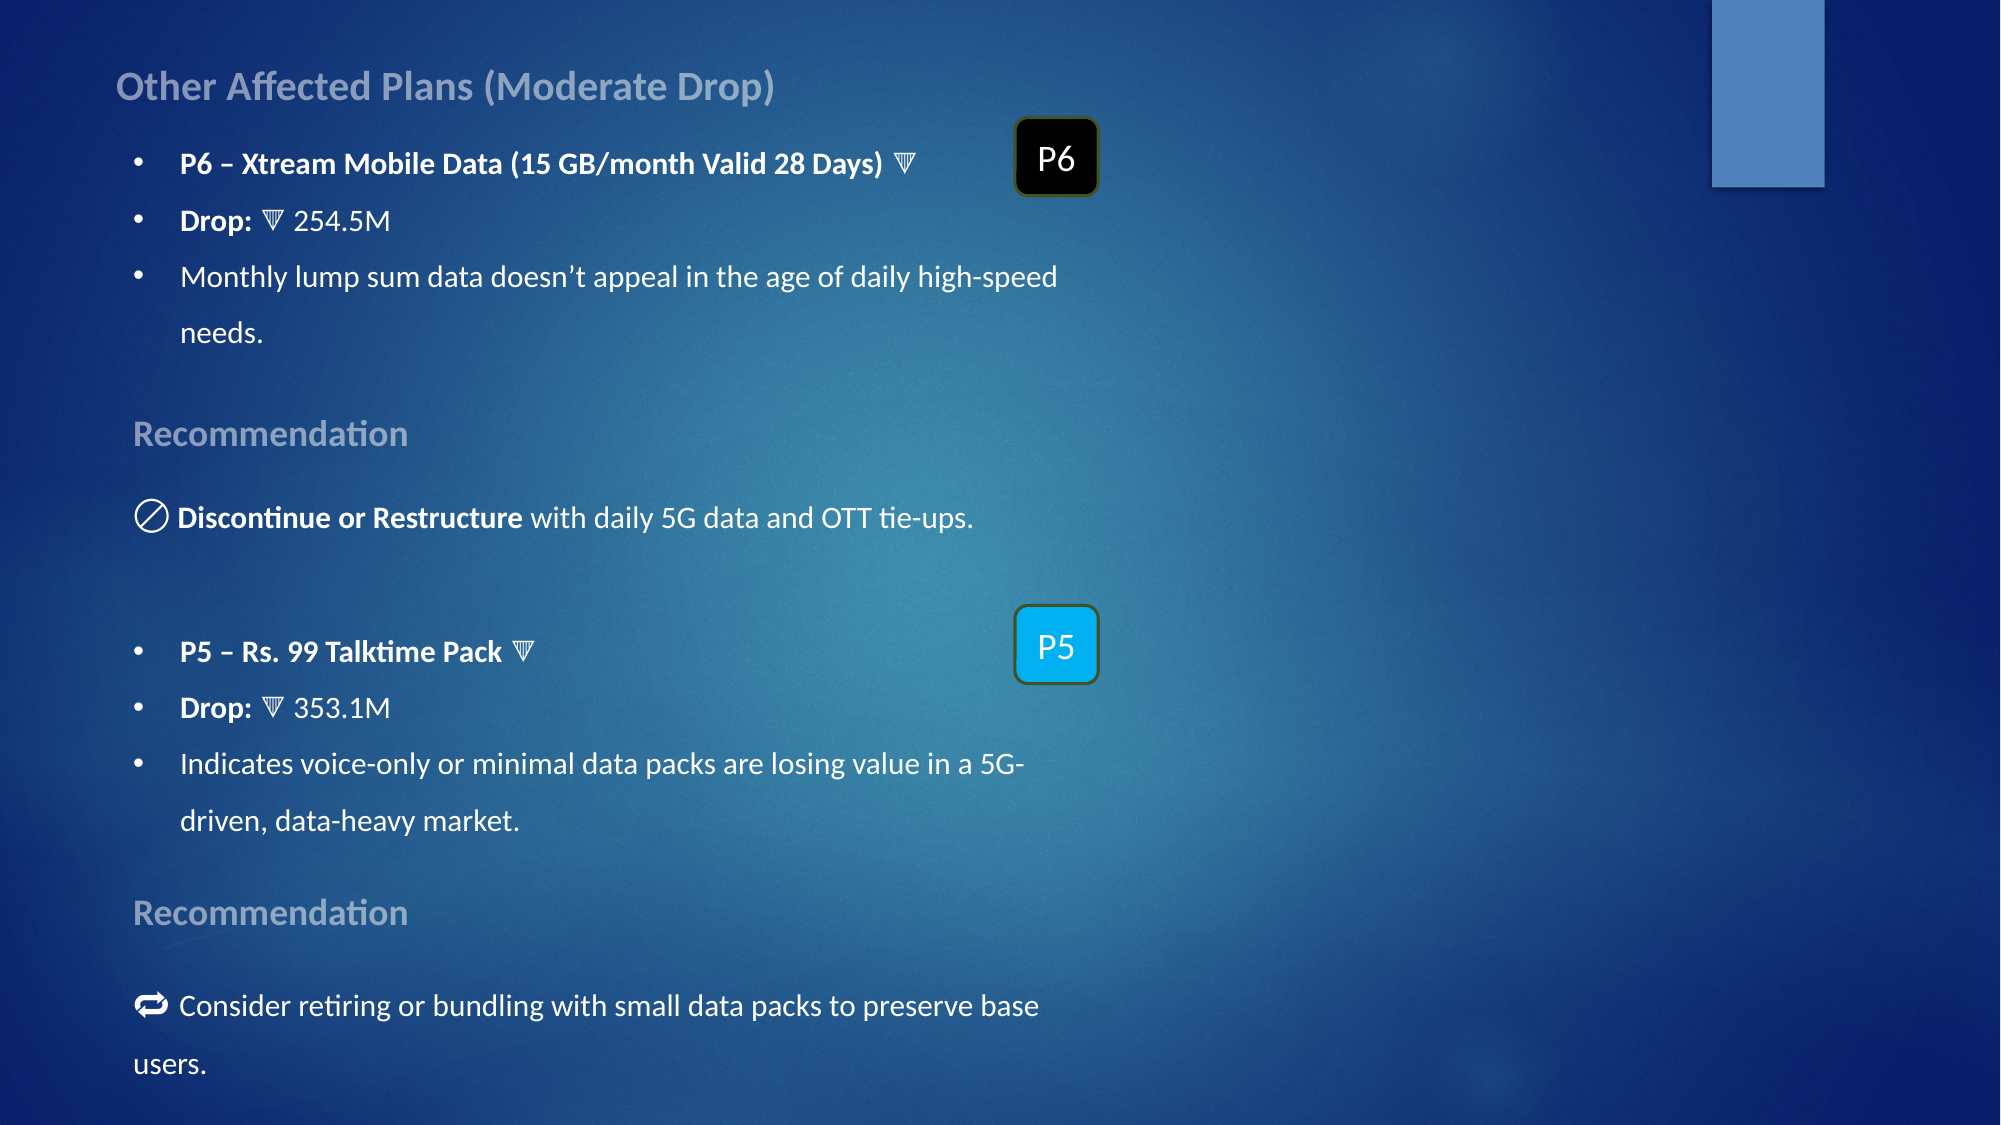

Other Affected Plans (Moderate Drop)
P6 – Xtream Mobile Data (15 GB/month Valid 28 Days) 🔻
Drop: 🔻 254.5M
Monthly lump sum data doesn’t appeal in the age of daily high-speed needs.

🚫 Discontinue or Restructure with daily 5G data and OTT tie-ups.
P6
Recommendation
P5 – Rs. 99 Talktime Pack 🔻
Drop: 🔻 353.1M
Indicates voice-only or minimal data packs are losing value in a 5G-driven, data-heavy market.

🔁 Consider retiring or bundling with small data packs to preserve base users.
P5
Recommendation